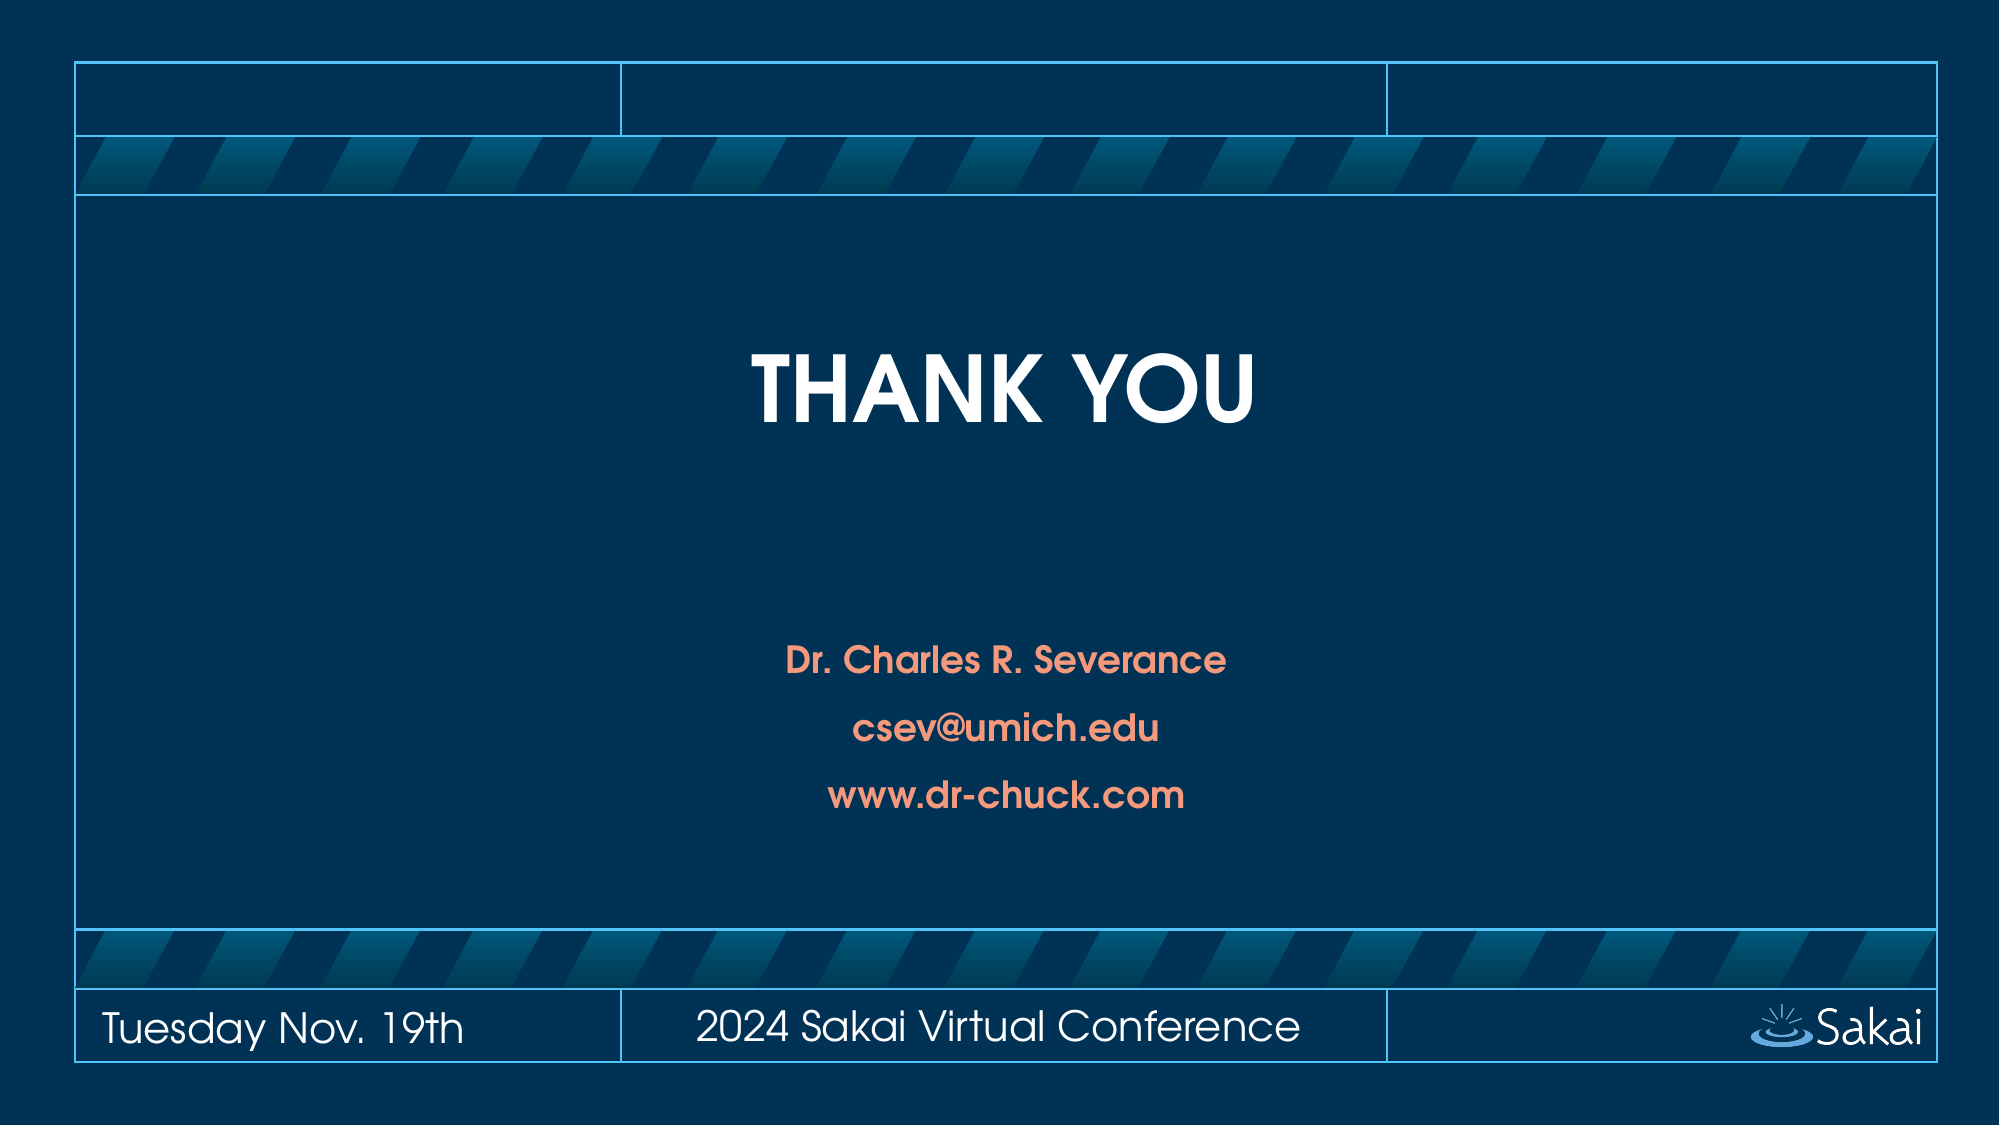

# THANK YOU
Dr. Charles R. Severance
csev@umich.edu
www.dr-chuck.com

2024 Sakai Virtual Conference
Tuesday Nov. 19th